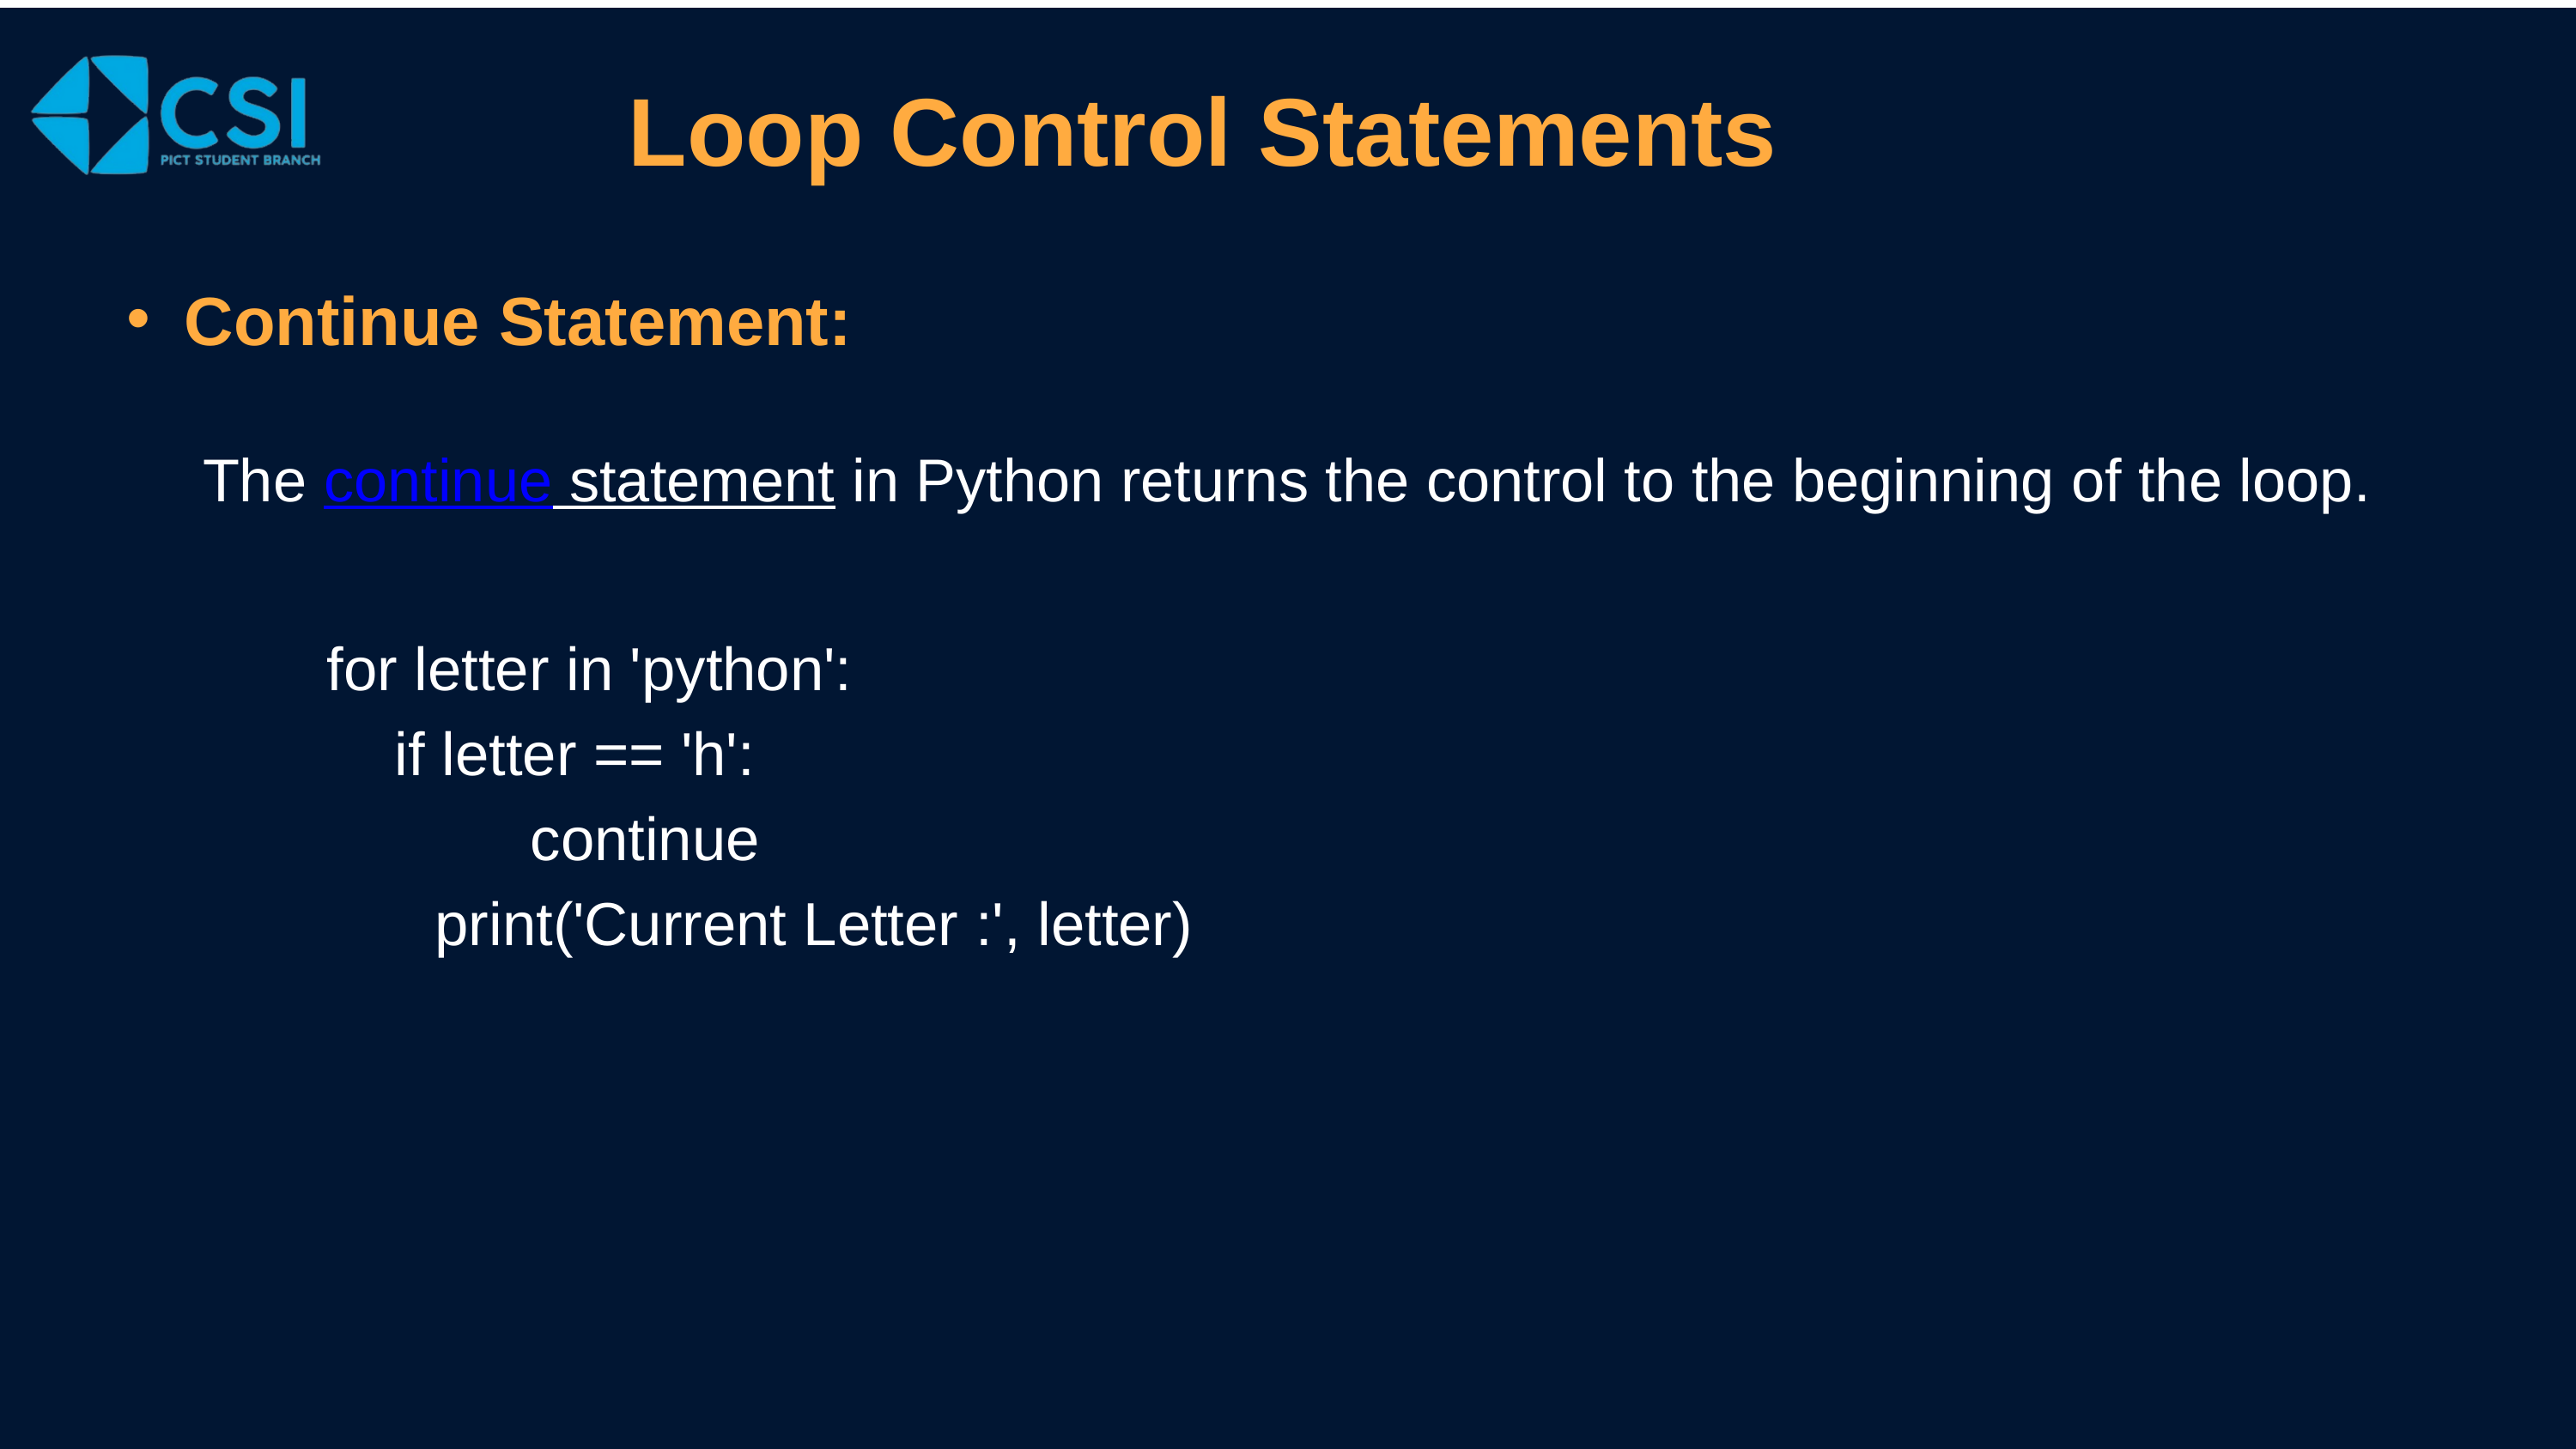

Loop Control Statements

Continue Statement:
The continue statement in Python returns the control to the beginning of the loop.
for letter in 'python':
    if letter == 'h':
            continue
    print('Current Letter :', letter)